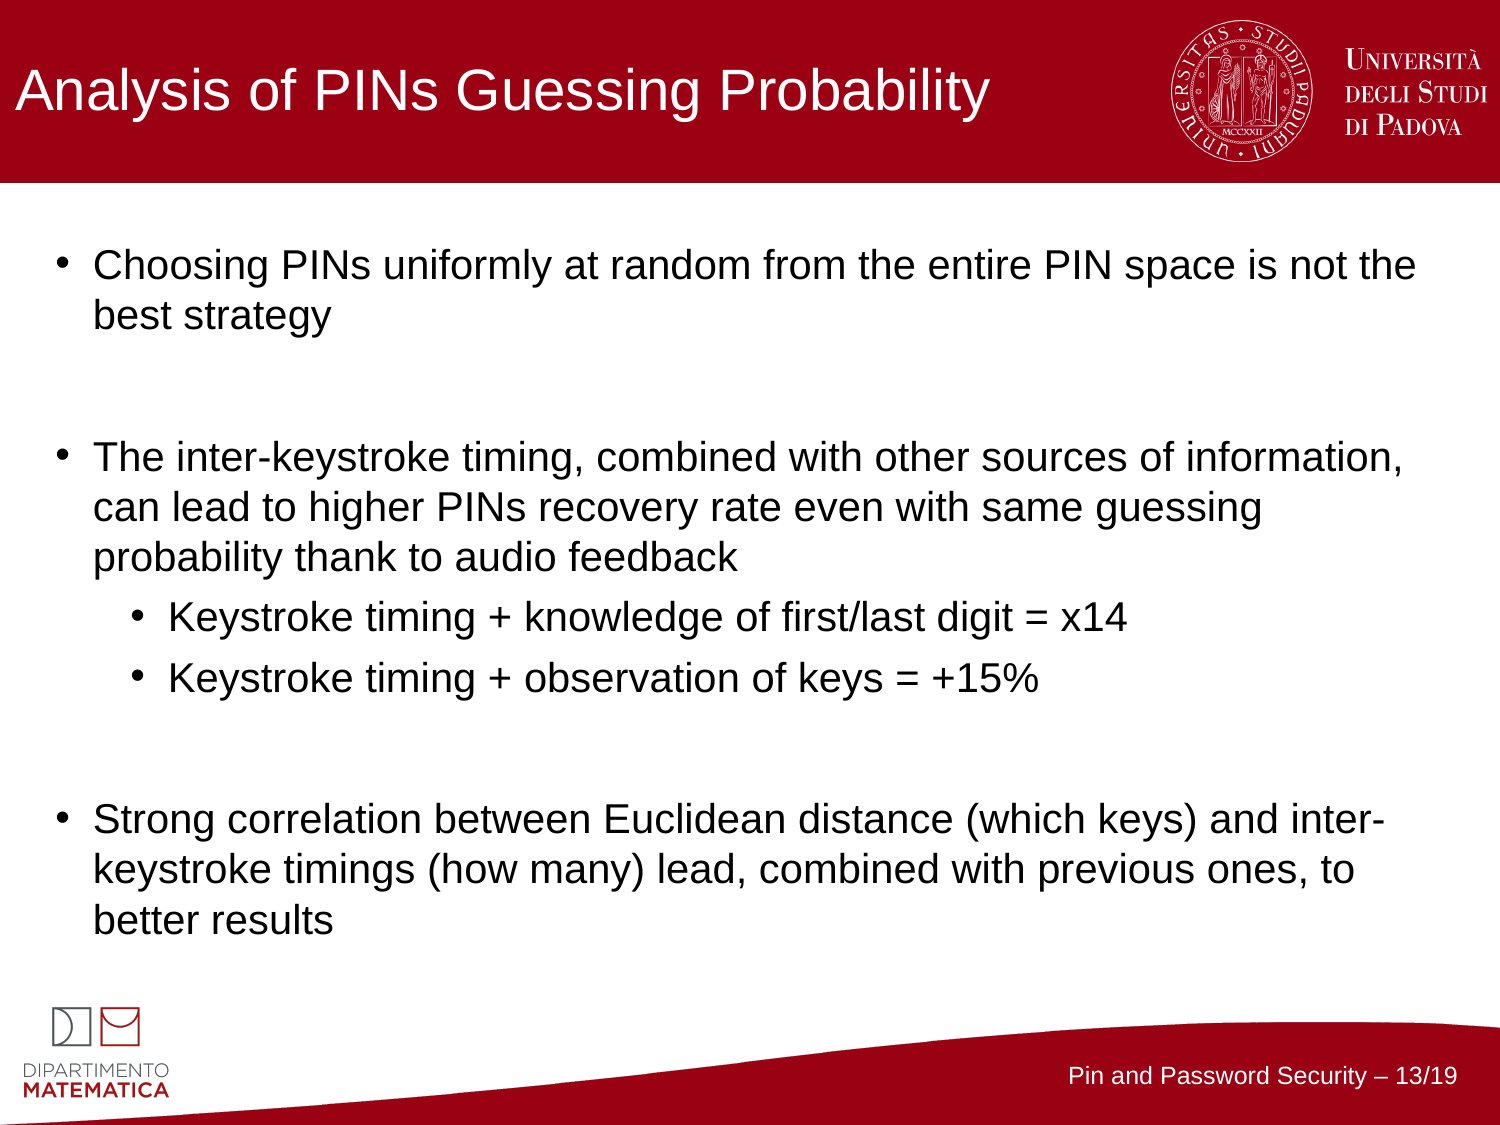

# Analysis of PINs Guessing Probability
Choosing PINs uniformly at random from the entire PIN space is not the best strategy

The inter-keystroke timing, combined with other sources of information, can lead to higher PINs recovery rate even with same guessing probability thank to audio feedback
Keystroke timing + knowledge of first/last digit = x14
Keystroke timing + observation of keys = +15%

Strong correlation between Euclidean distance (which keys) and inter-keystroke timings (how many) lead, combined with previous ones, to better results
Pin and Password Security – 13/19